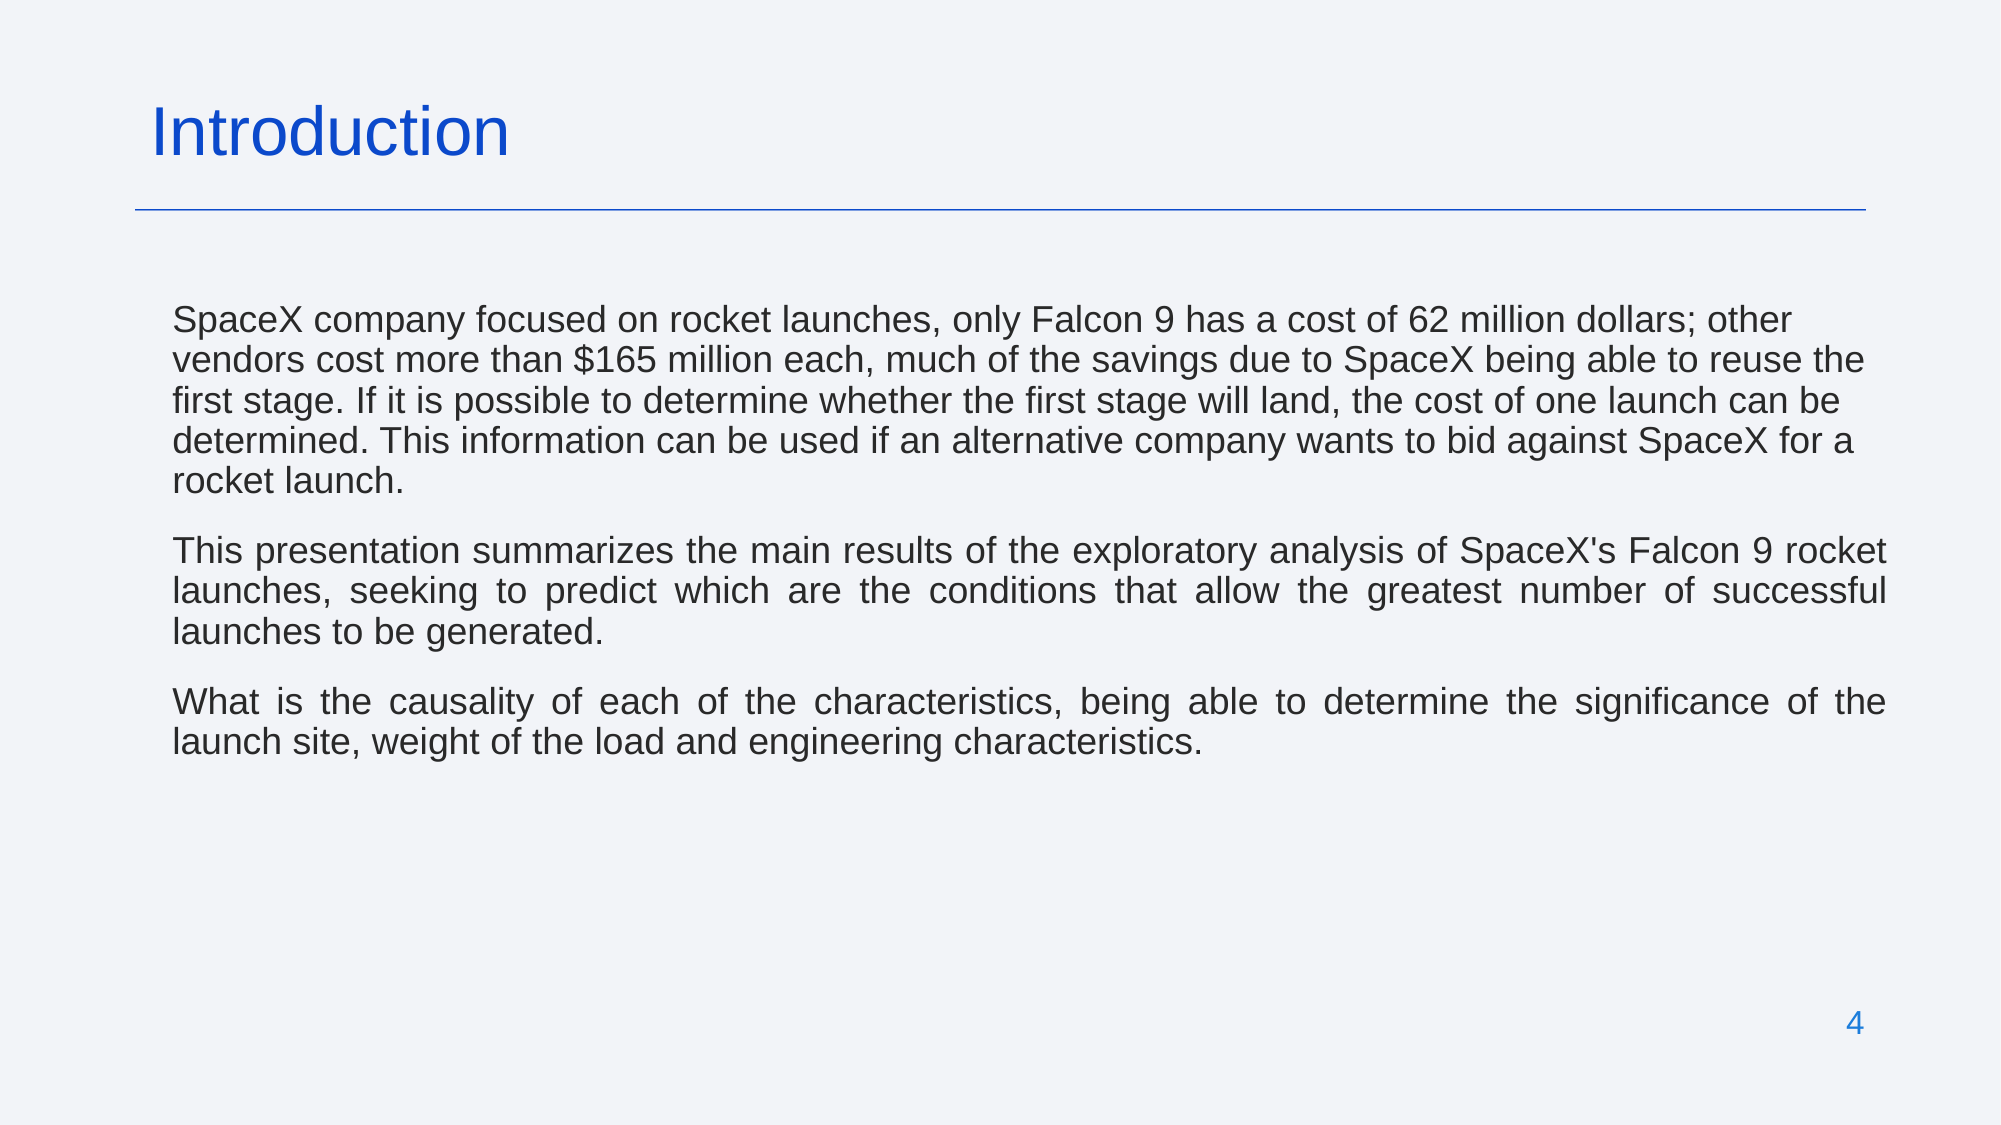

Introduction
SpaceX company focused on rocket launches, only Falcon 9 has a cost of 62 million dollars; other vendors cost more than $165 million each, much of the savings due to SpaceX being able to reuse the first stage. If it is possible to determine whether the first stage will land, the cost of one launch can be determined. This information can be used if an alternative company wants to bid against SpaceX for a rocket launch.
This presentation summarizes the main results of the exploratory analysis of SpaceX's Falcon 9 rocket launches, seeking to predict which are the conditions that allow the greatest number of successful launches to be generated.
What is the causality of each of the characteristics, being able to determine the significance of the launch site, weight of the load and engineering characteristics.
4